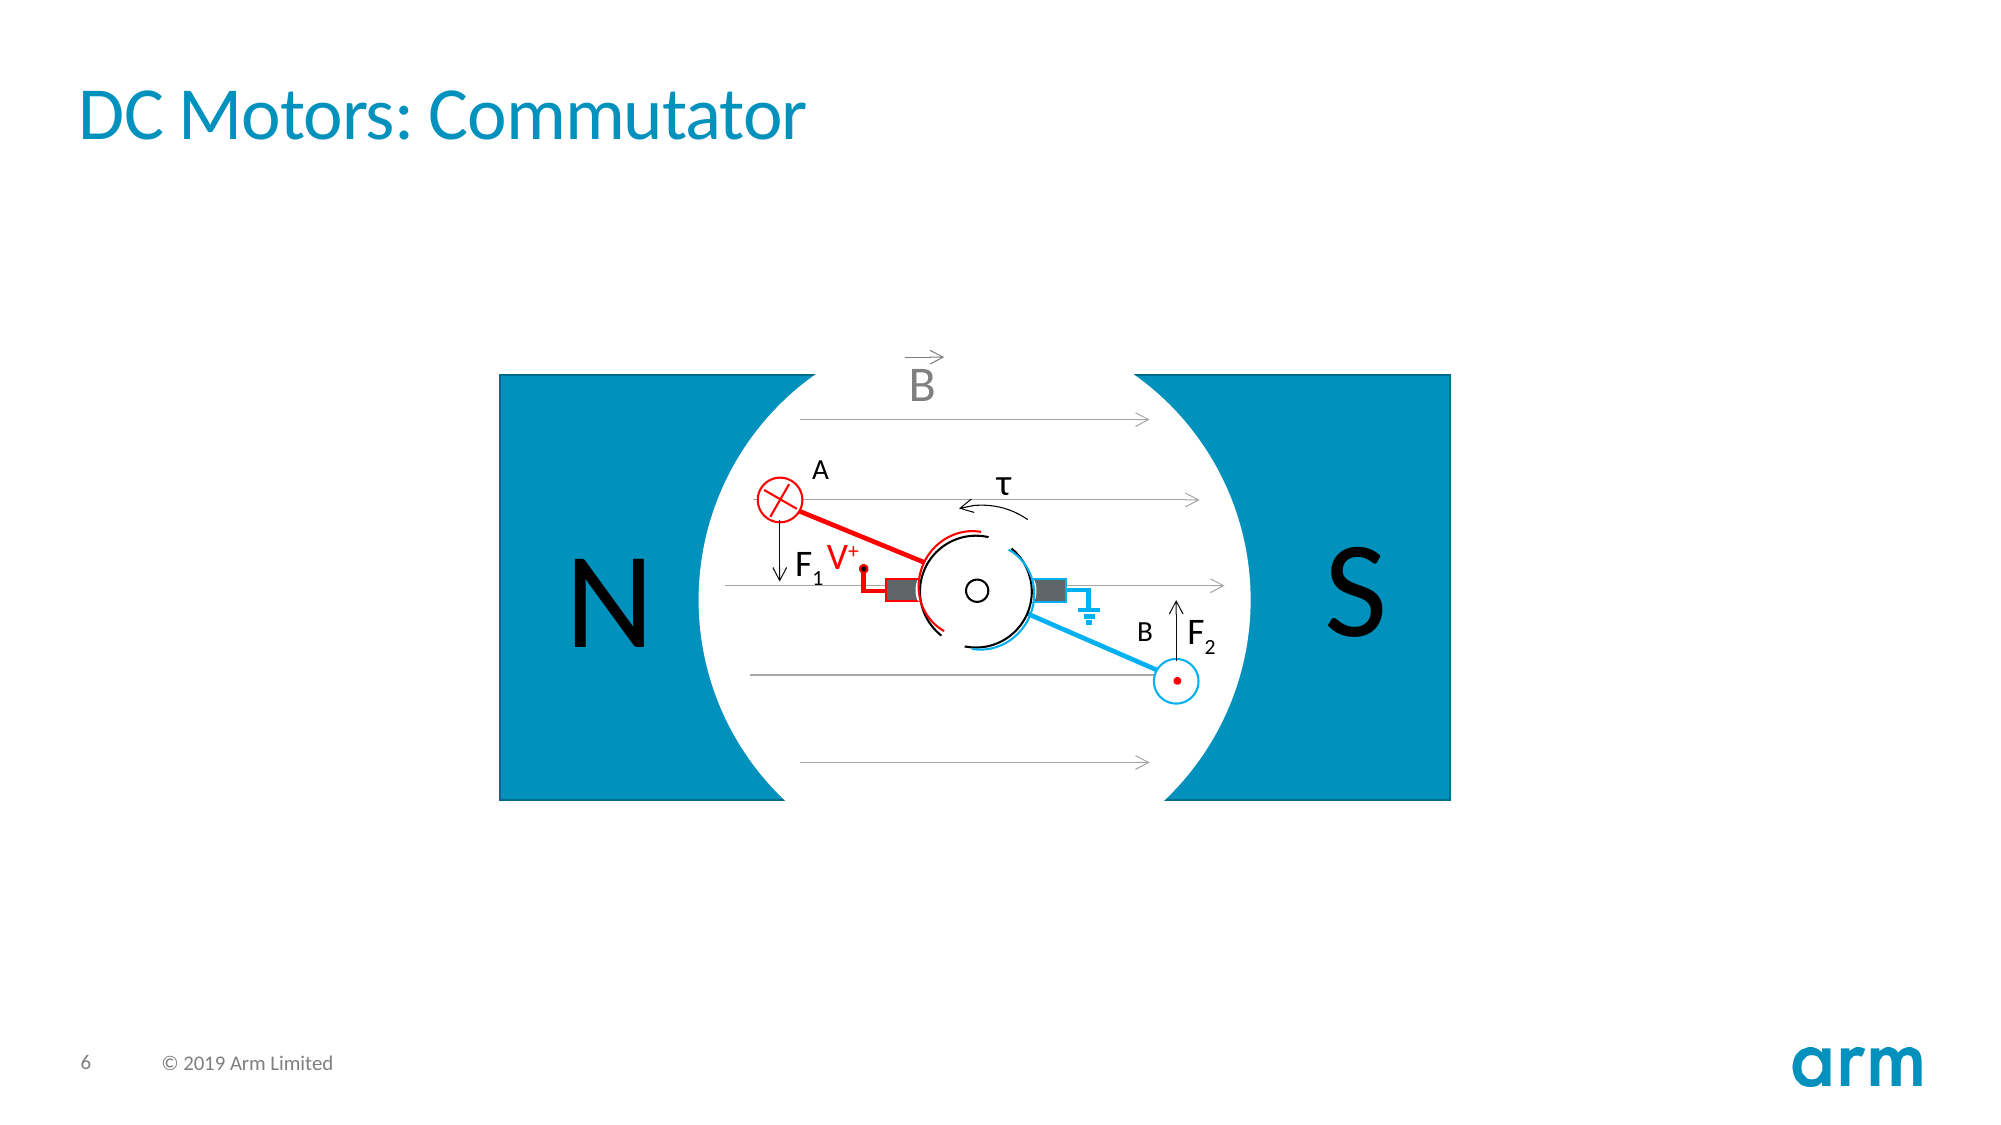

# DC Motors: Commutator

B

τ
S
N

V+
F1

F2

A

B